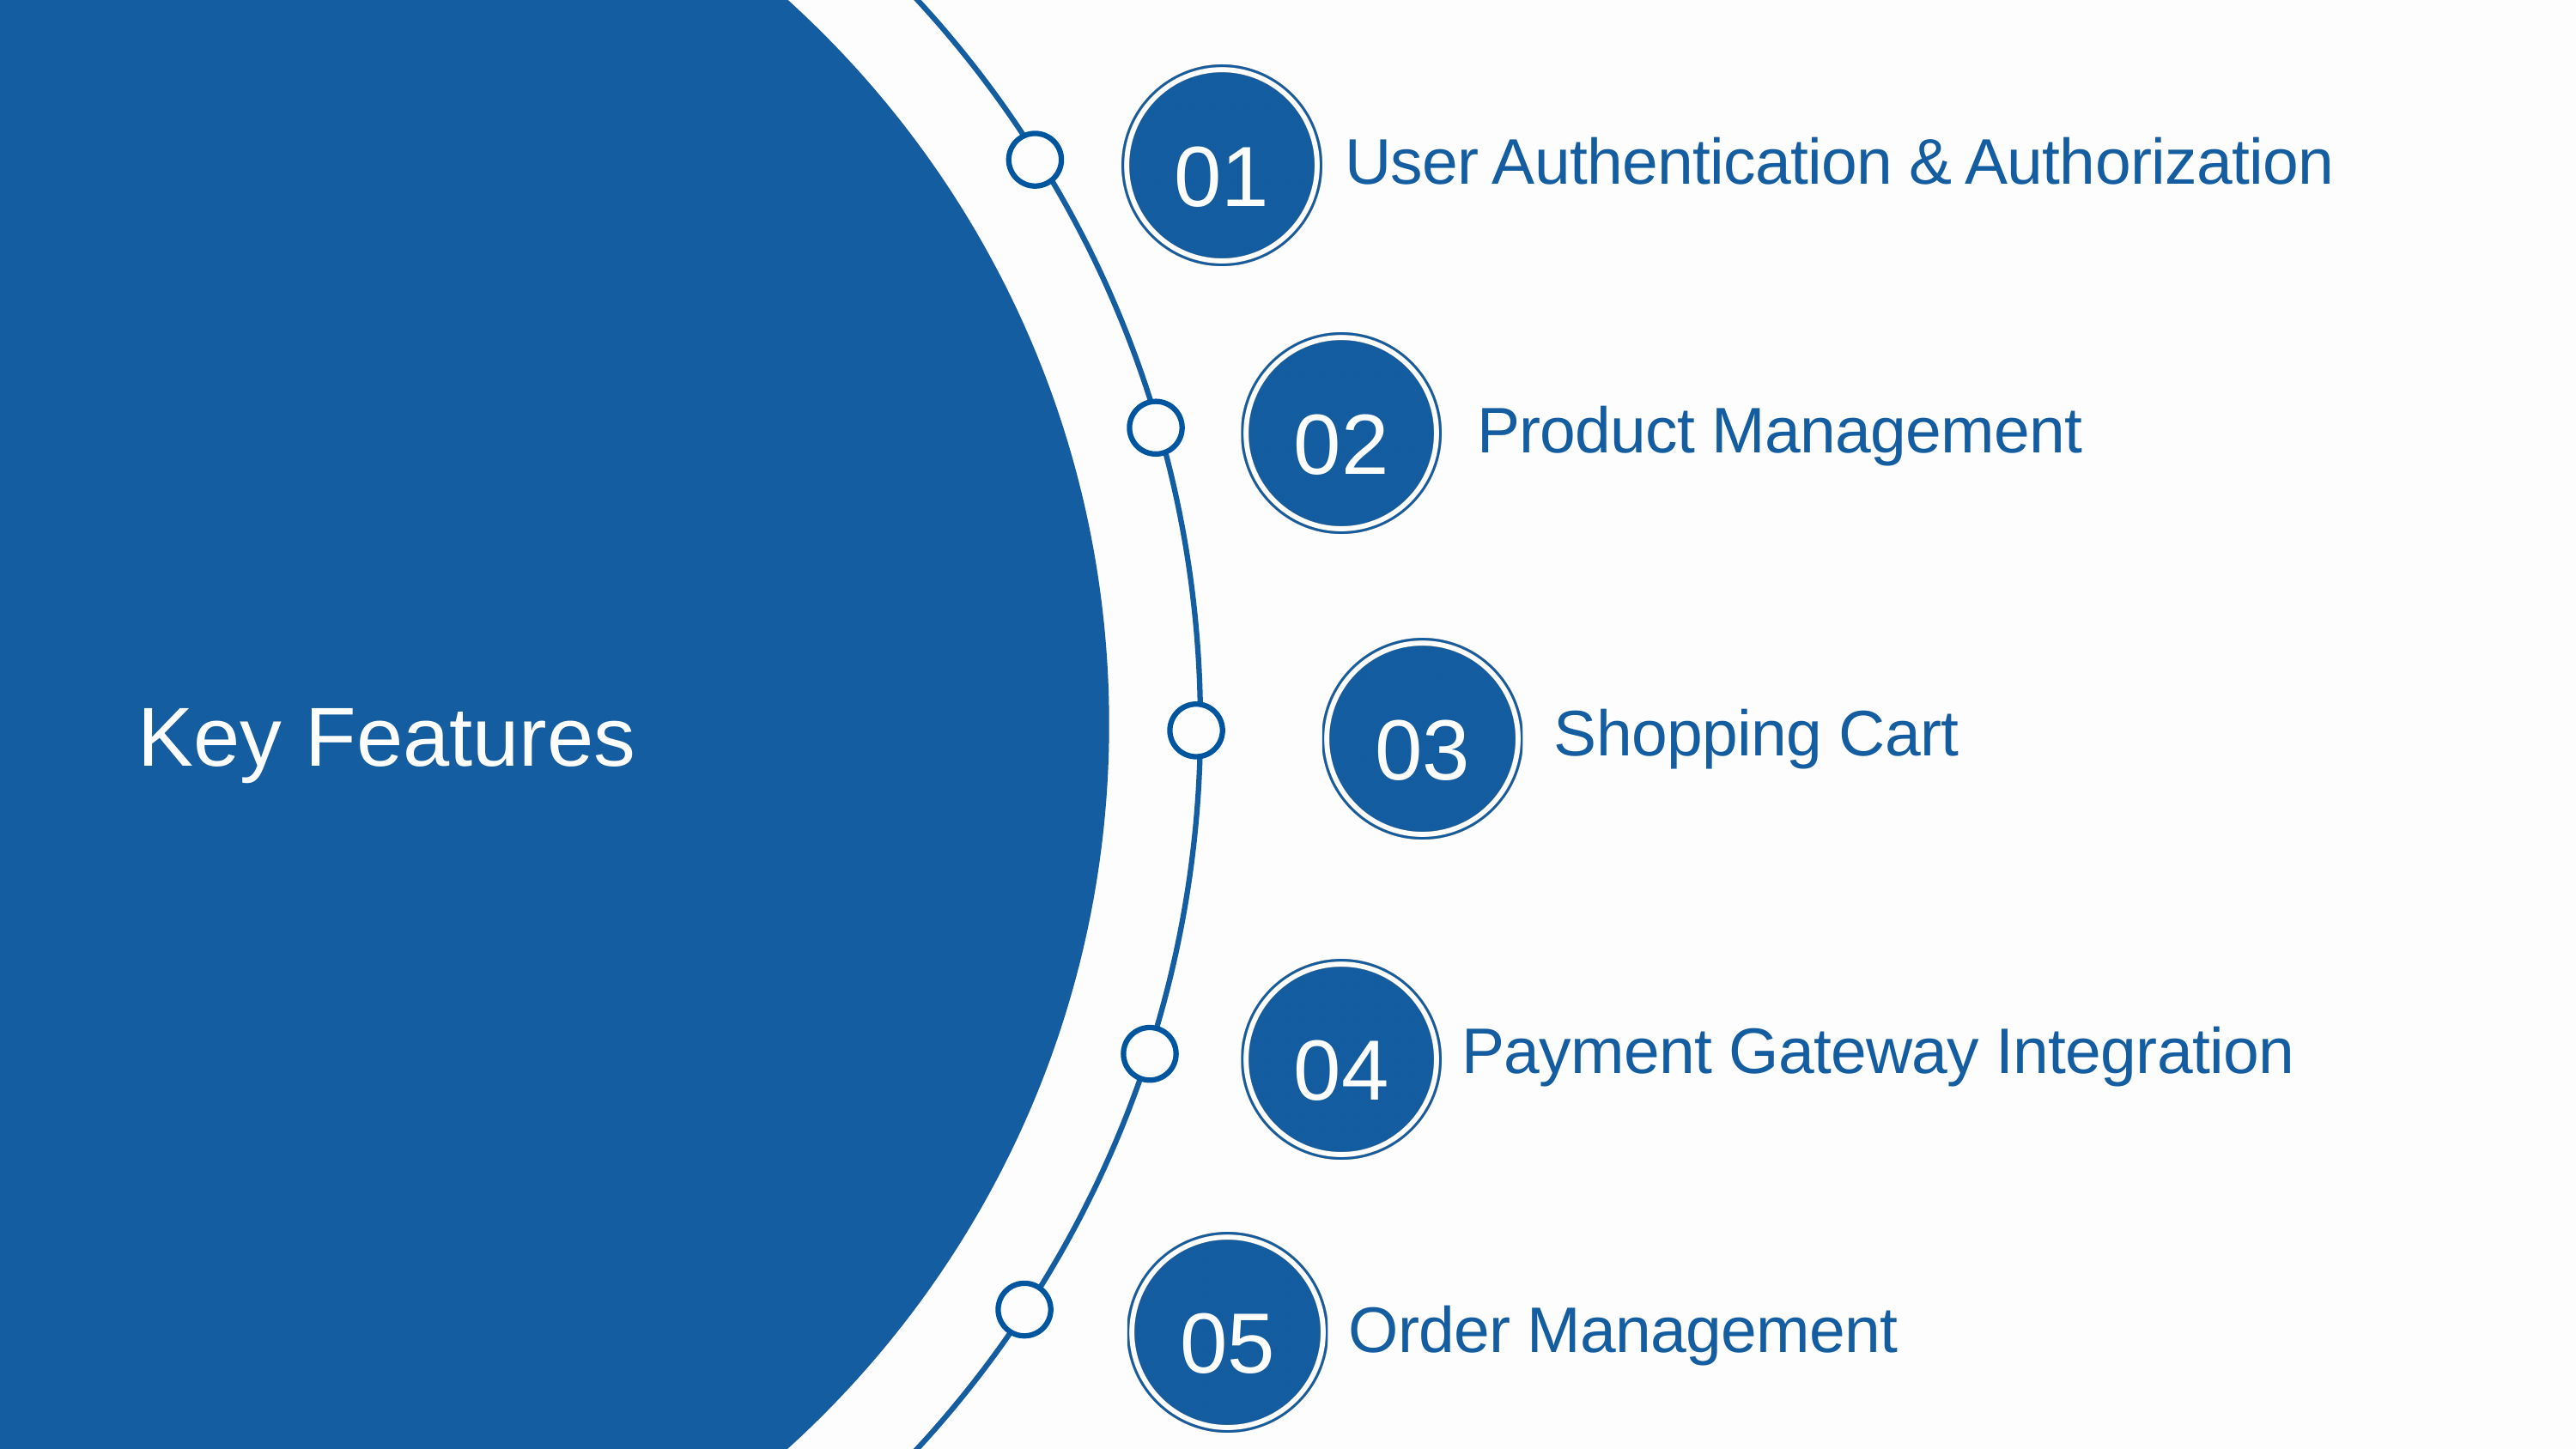

01
User Authentication & Authorization

02
Product Management

03
Shopping Cart
Key Features

04
Payment Gateway Integration

05
Order Management